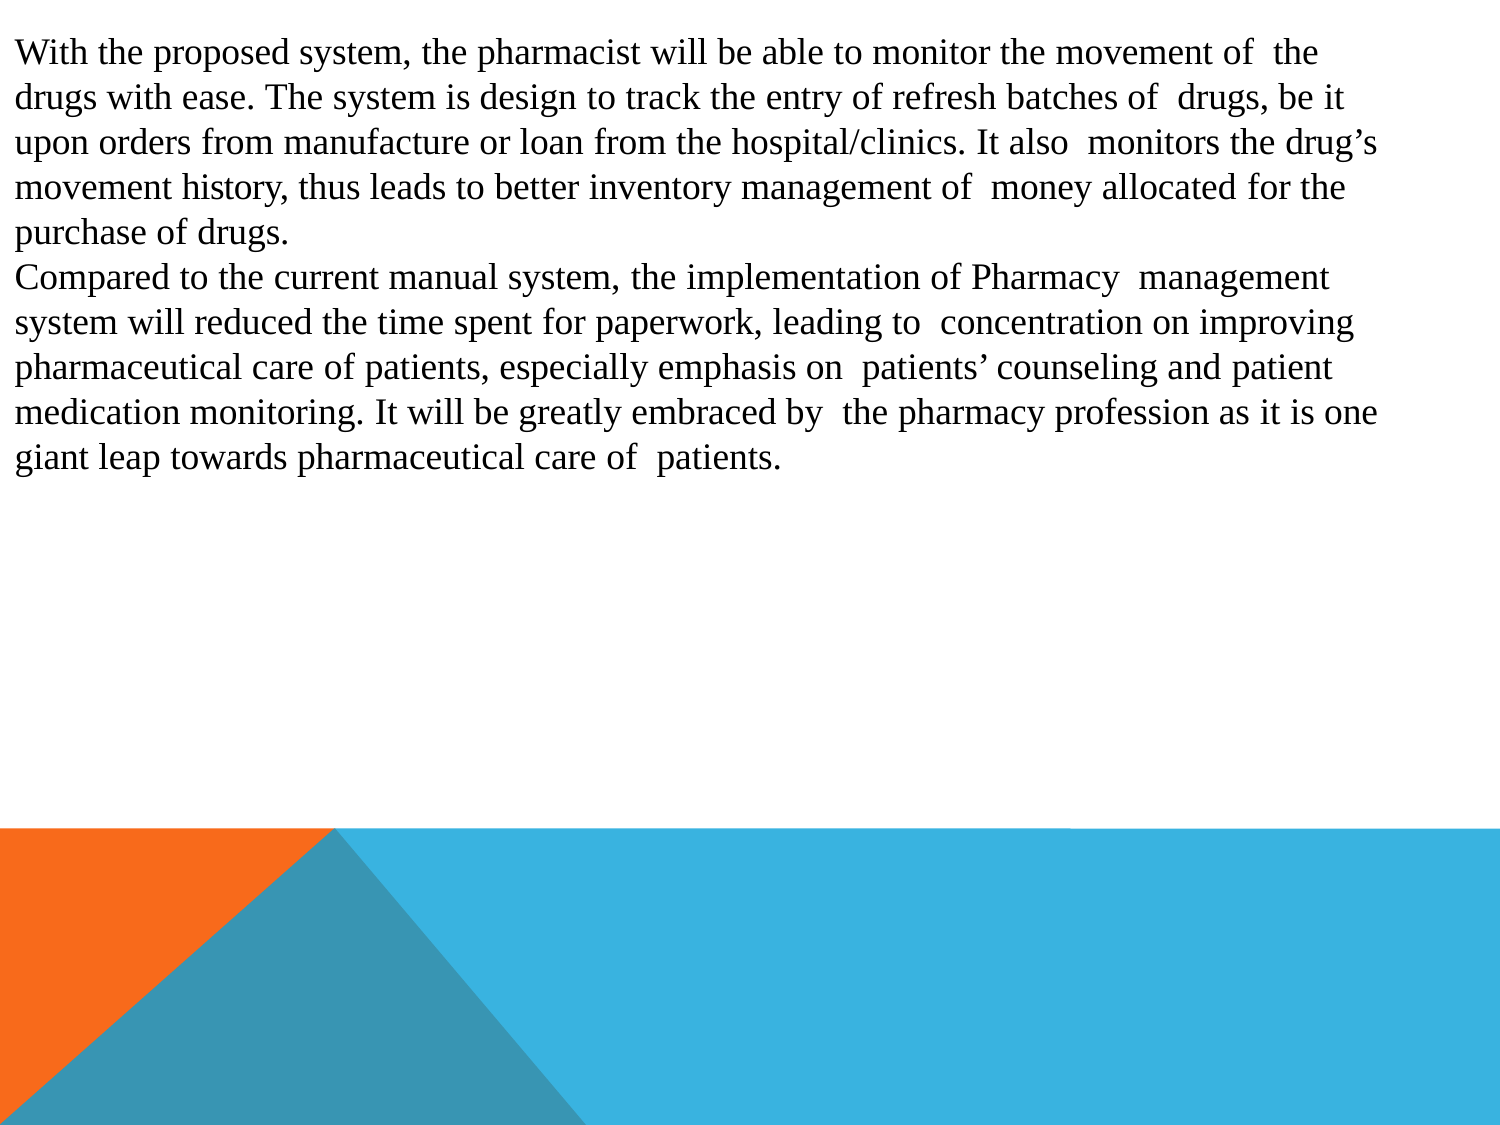

With the proposed system, the pharmacist will be able to monitor the movement of  the drugs with ease. The system is design to track the entry of refresh batches of  drugs, be it upon orders from manufacture or loan from the hospital/clinics. It also  monitors the drug’s movement history, thus leads to better inventory management of  money allocated for the purchase of drugs.
Compared to the current manual system, the implementation of Pharmacy  management system will reduced the time spent for paperwork, leading to  concentration on improving pharmaceutical care of patients, especially emphasis on  patients’ counseling and patient medication monitoring. It will be greatly embraced by  the pharmacy profession as it is one giant leap towards pharmaceutical care of  patients.